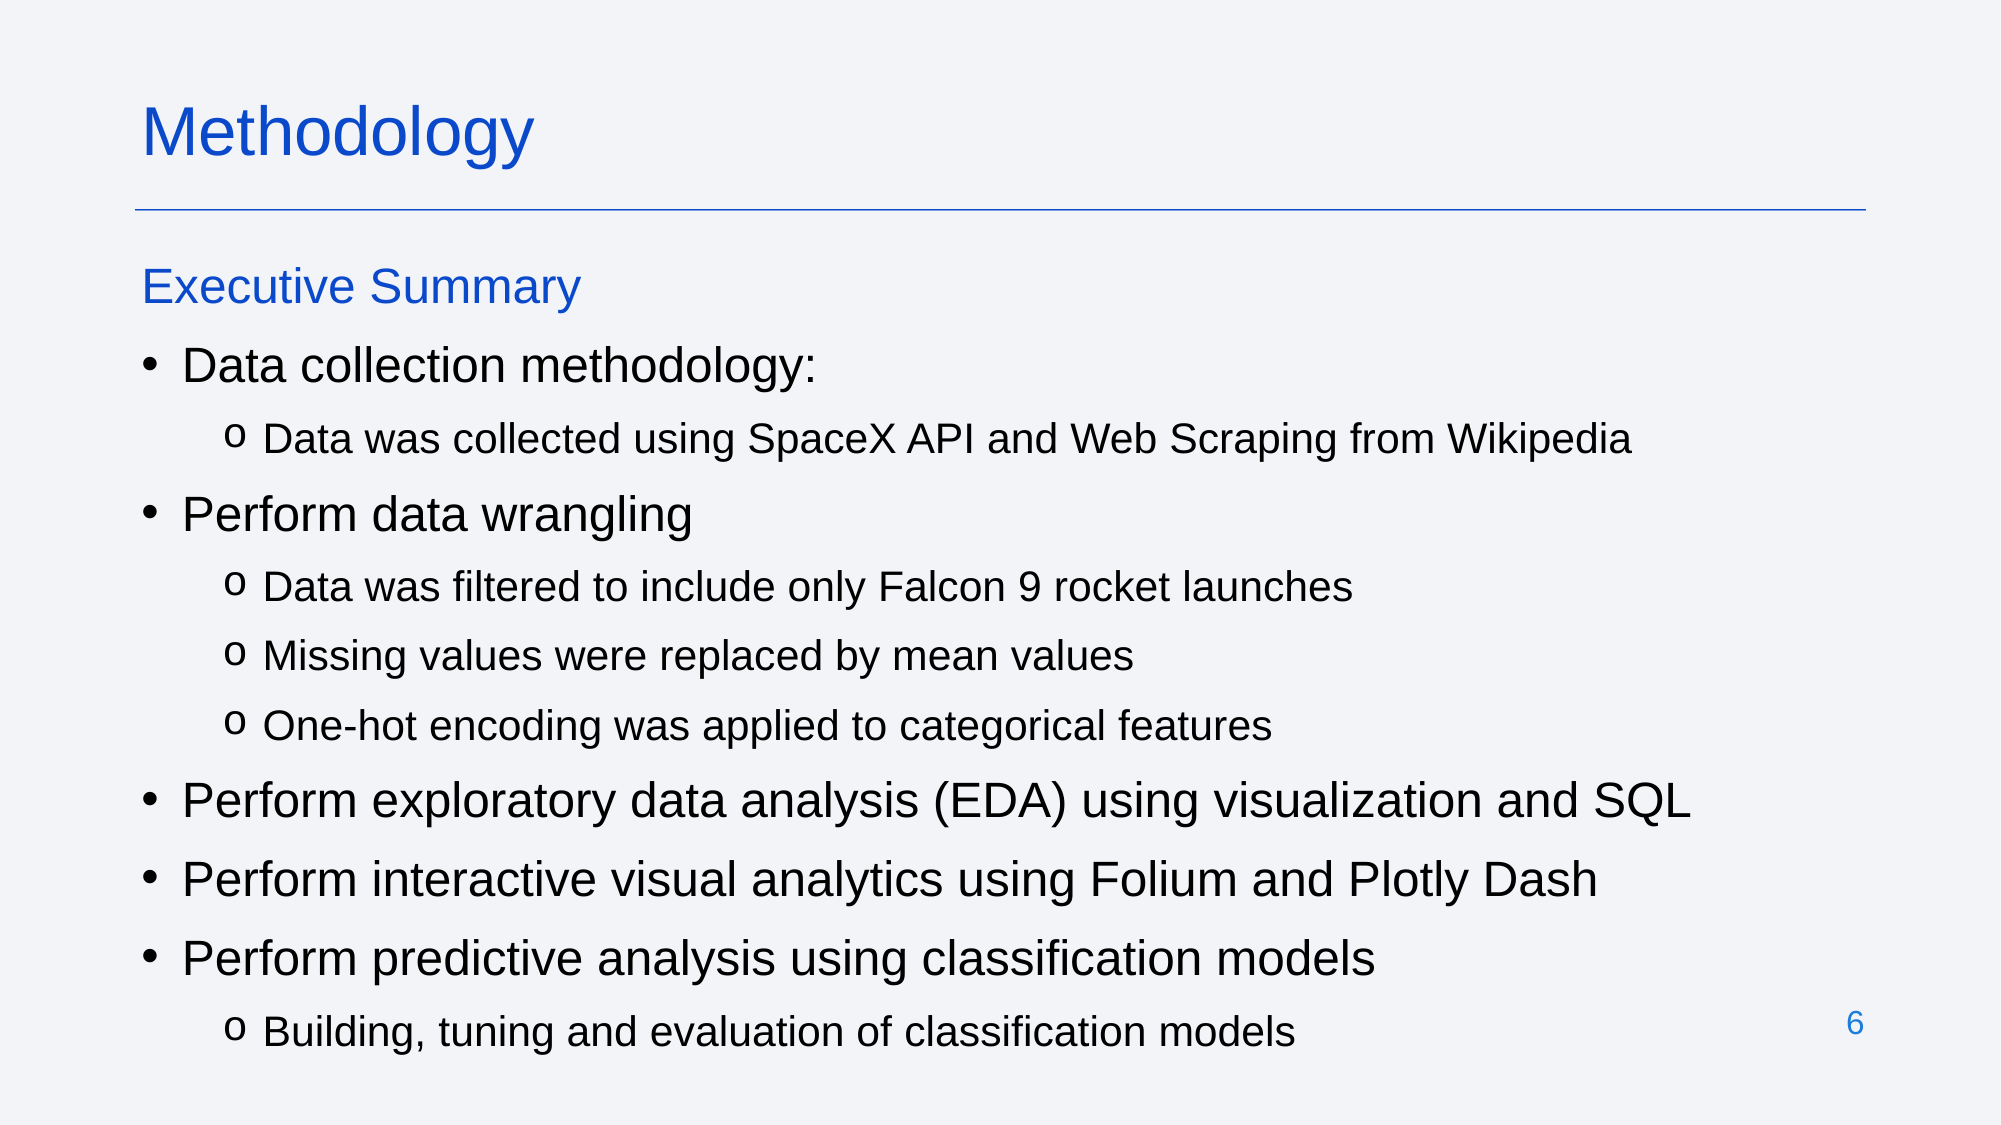

Methodology
Executive Summary
Data collection methodology:
Data was collected using SpaceX API and Web Scraping from Wikipedia
Perform data wrangling
Data was filtered to include only Falcon 9 rocket launches
Missing values were replaced by mean values
One-hot encoding was applied to categorical features
Perform exploratory data analysis (EDA) using visualization and SQL
Perform interactive visual analytics using Folium and Plotly Dash
Perform predictive analysis using classification models
Building, tuning and evaluation of classification models

6